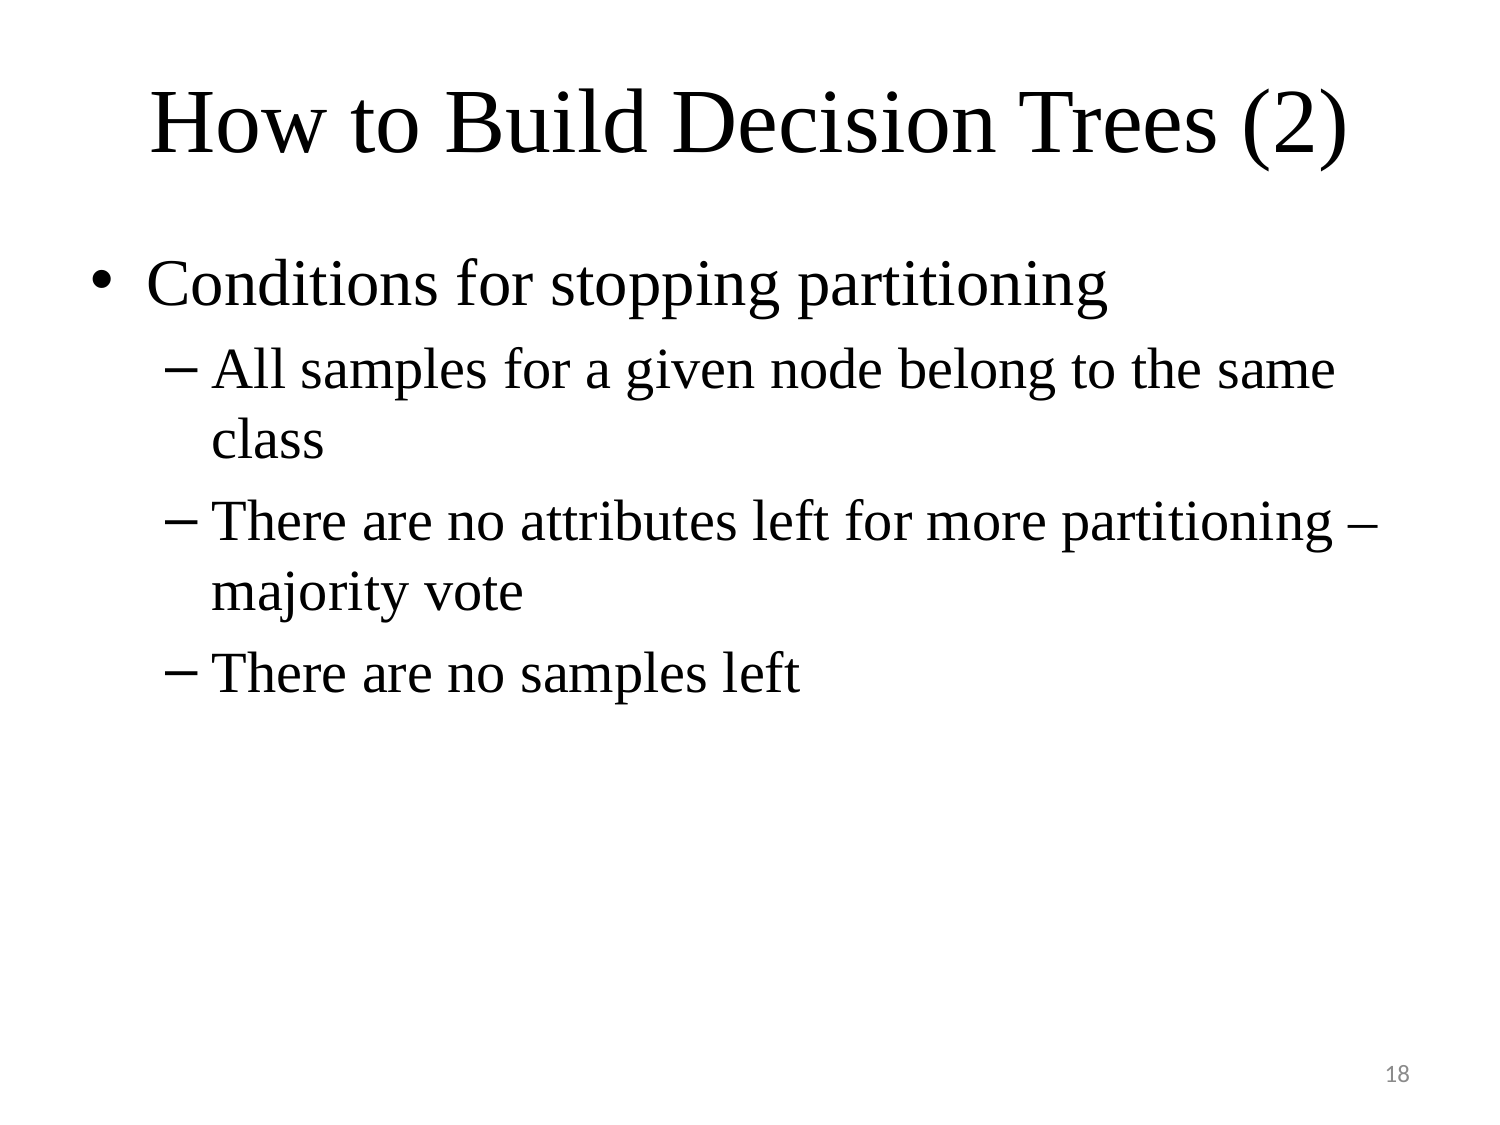

# How to Build Decision Trees (2)
Conditions for stopping partitioning
All samples for a given node belong to the same class
There are no attributes left for more partitioning – majority vote
There are no samples left
18